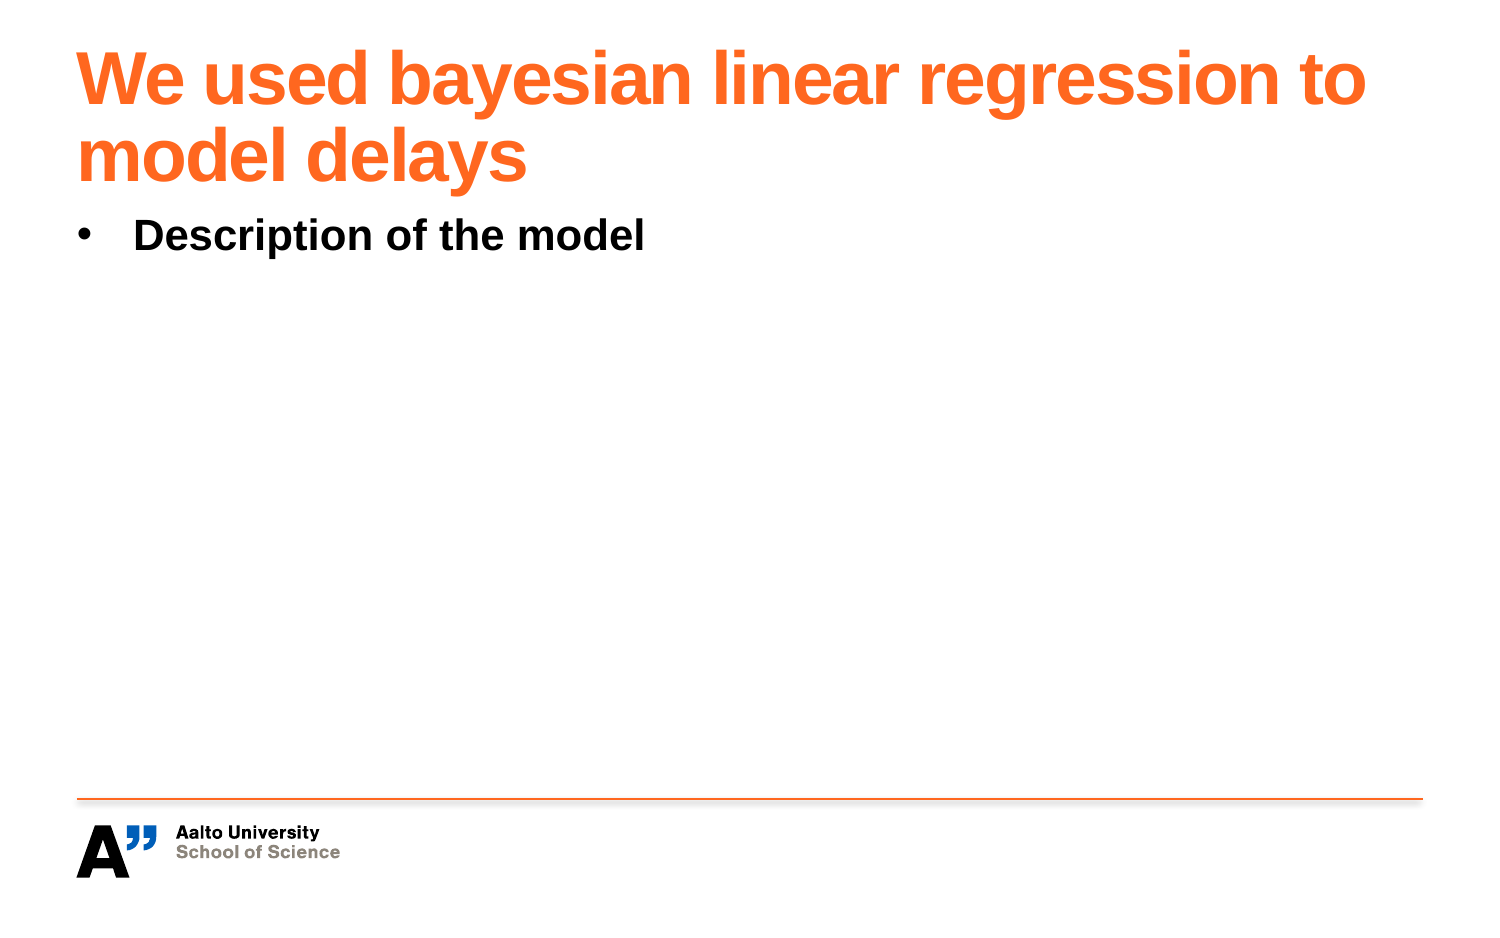

# We used bayesian linear regression to model delays
Description of the model